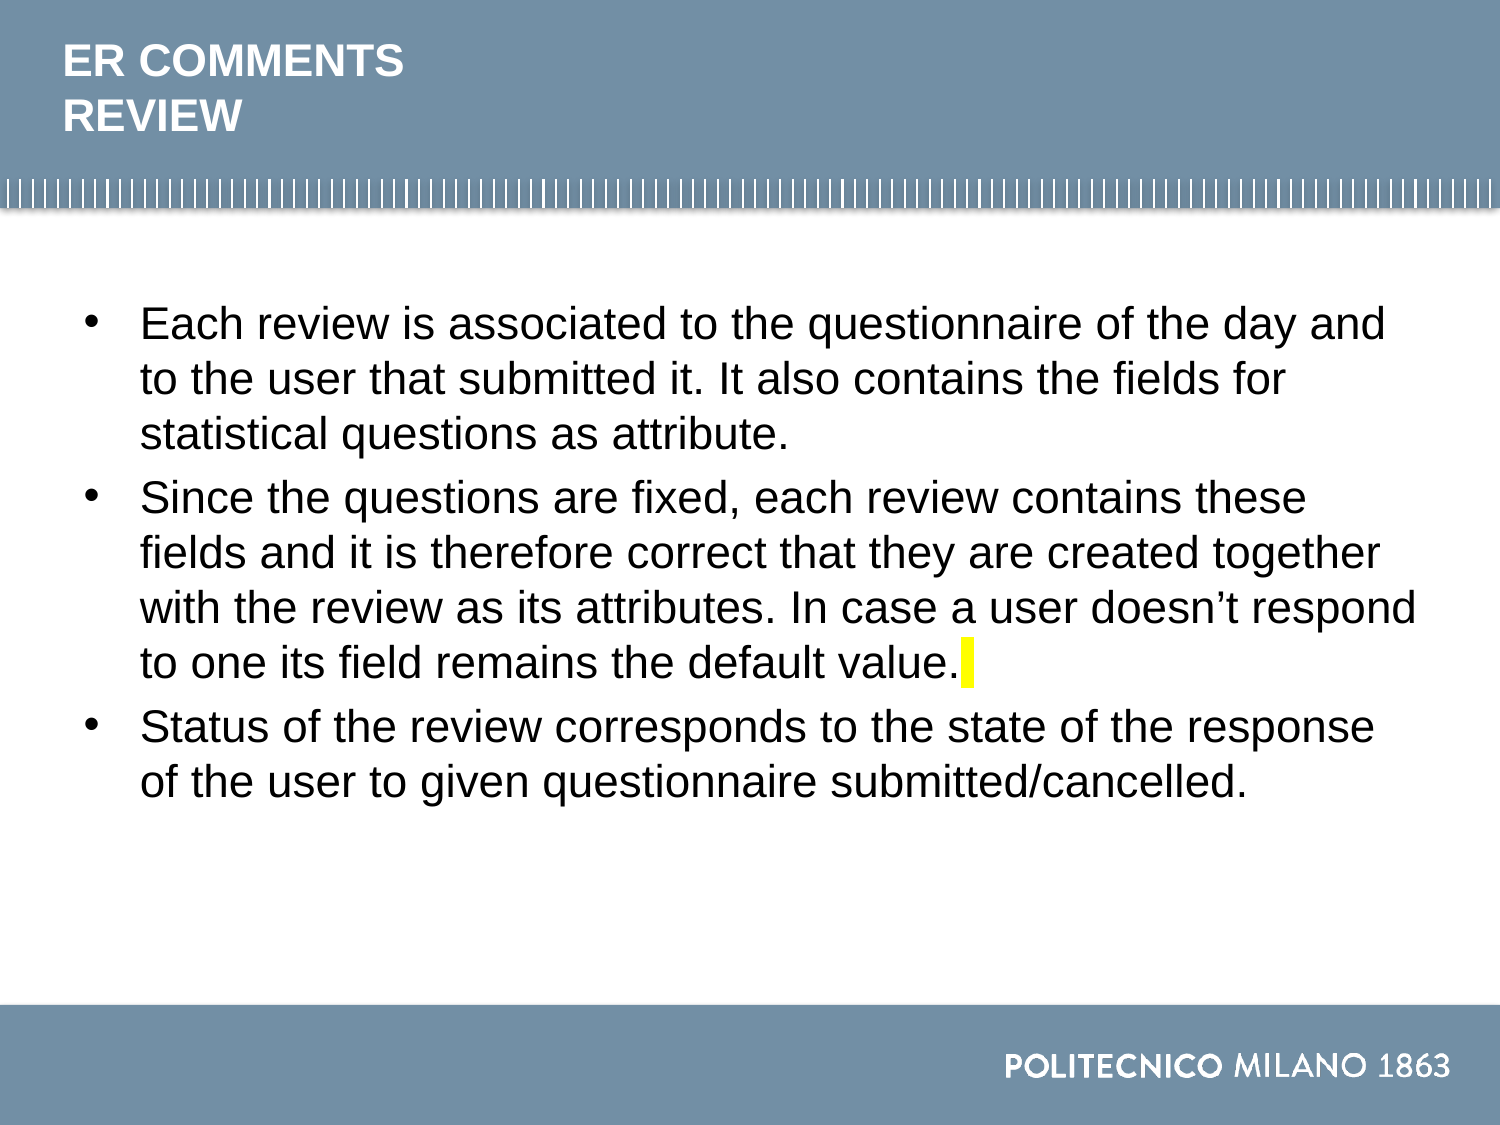

# ER COMMENTS REVIEW

Each review is associated to the questionnaire of the day and to the user that submitted it. It also contains the fields for statistical questions as attribute.
Since the questions are fixed, each review contains these fields and it is therefore correct that they are created together with the review as its attributes. In case a user doesn’t respond to one its field remains the default value.
Status of the review corresponds to the state of the response of the user to given questionnaire submitted/cancelled.